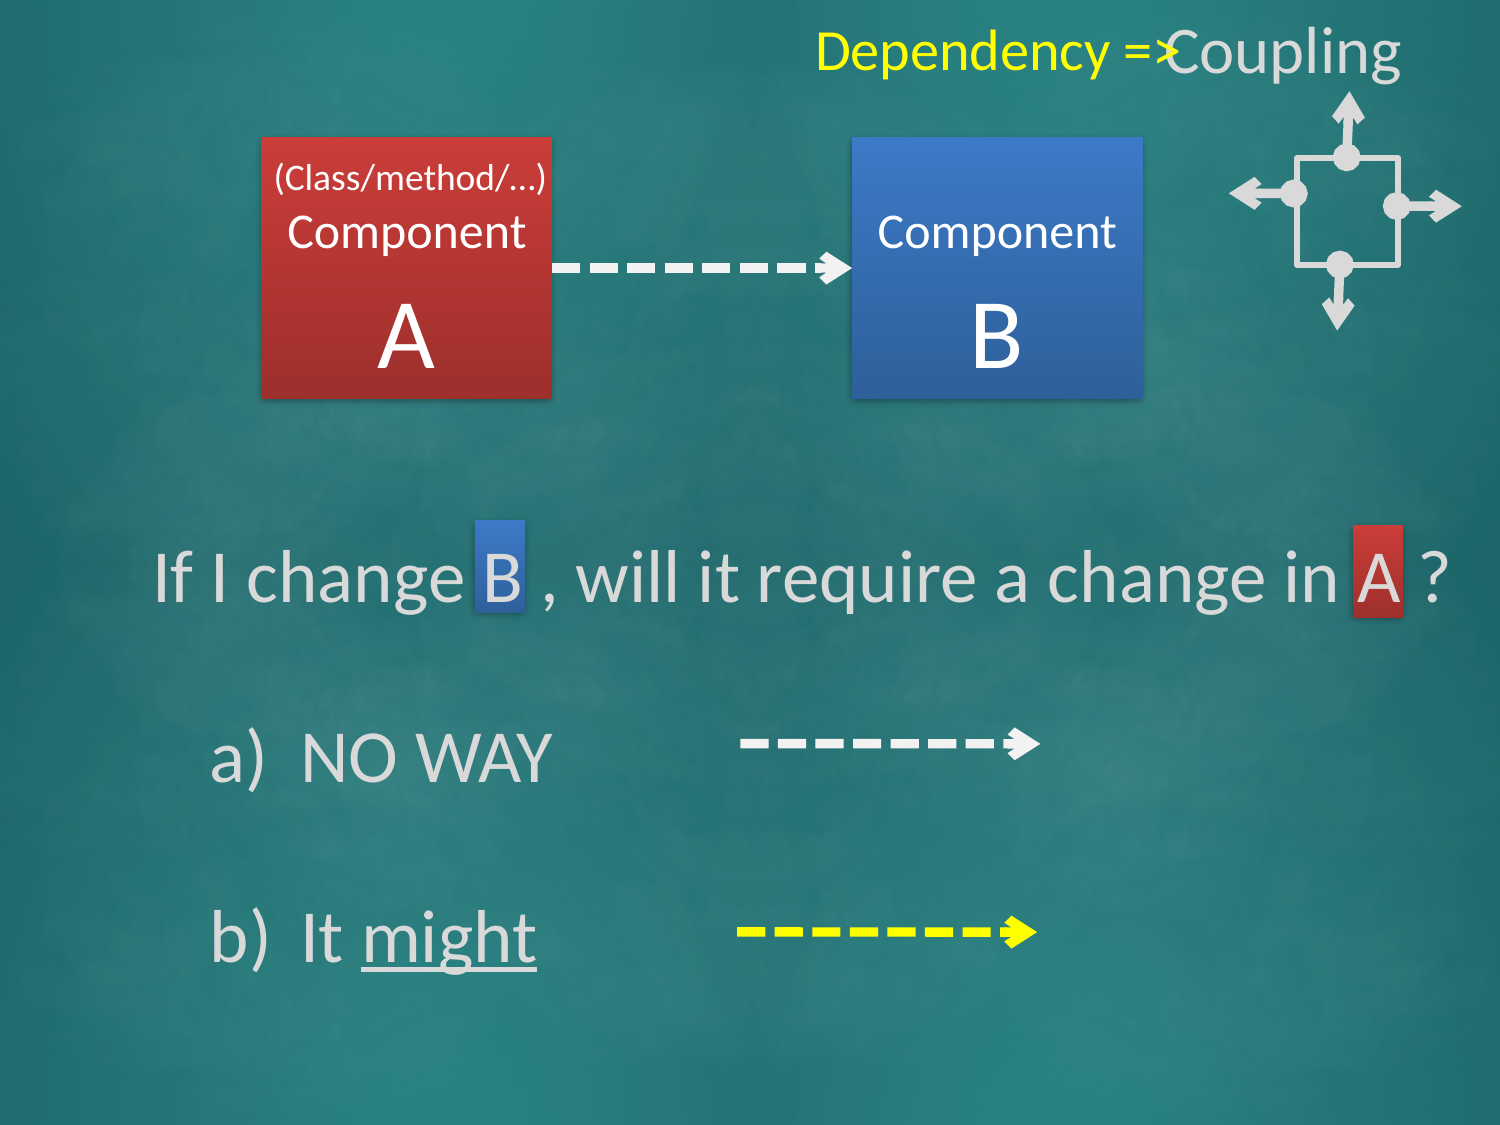

Coupling

Dependency =>
Component A
Component B
(Class/method/…)
If I change B , will it require a change in A ?
 NO WAY
 It might